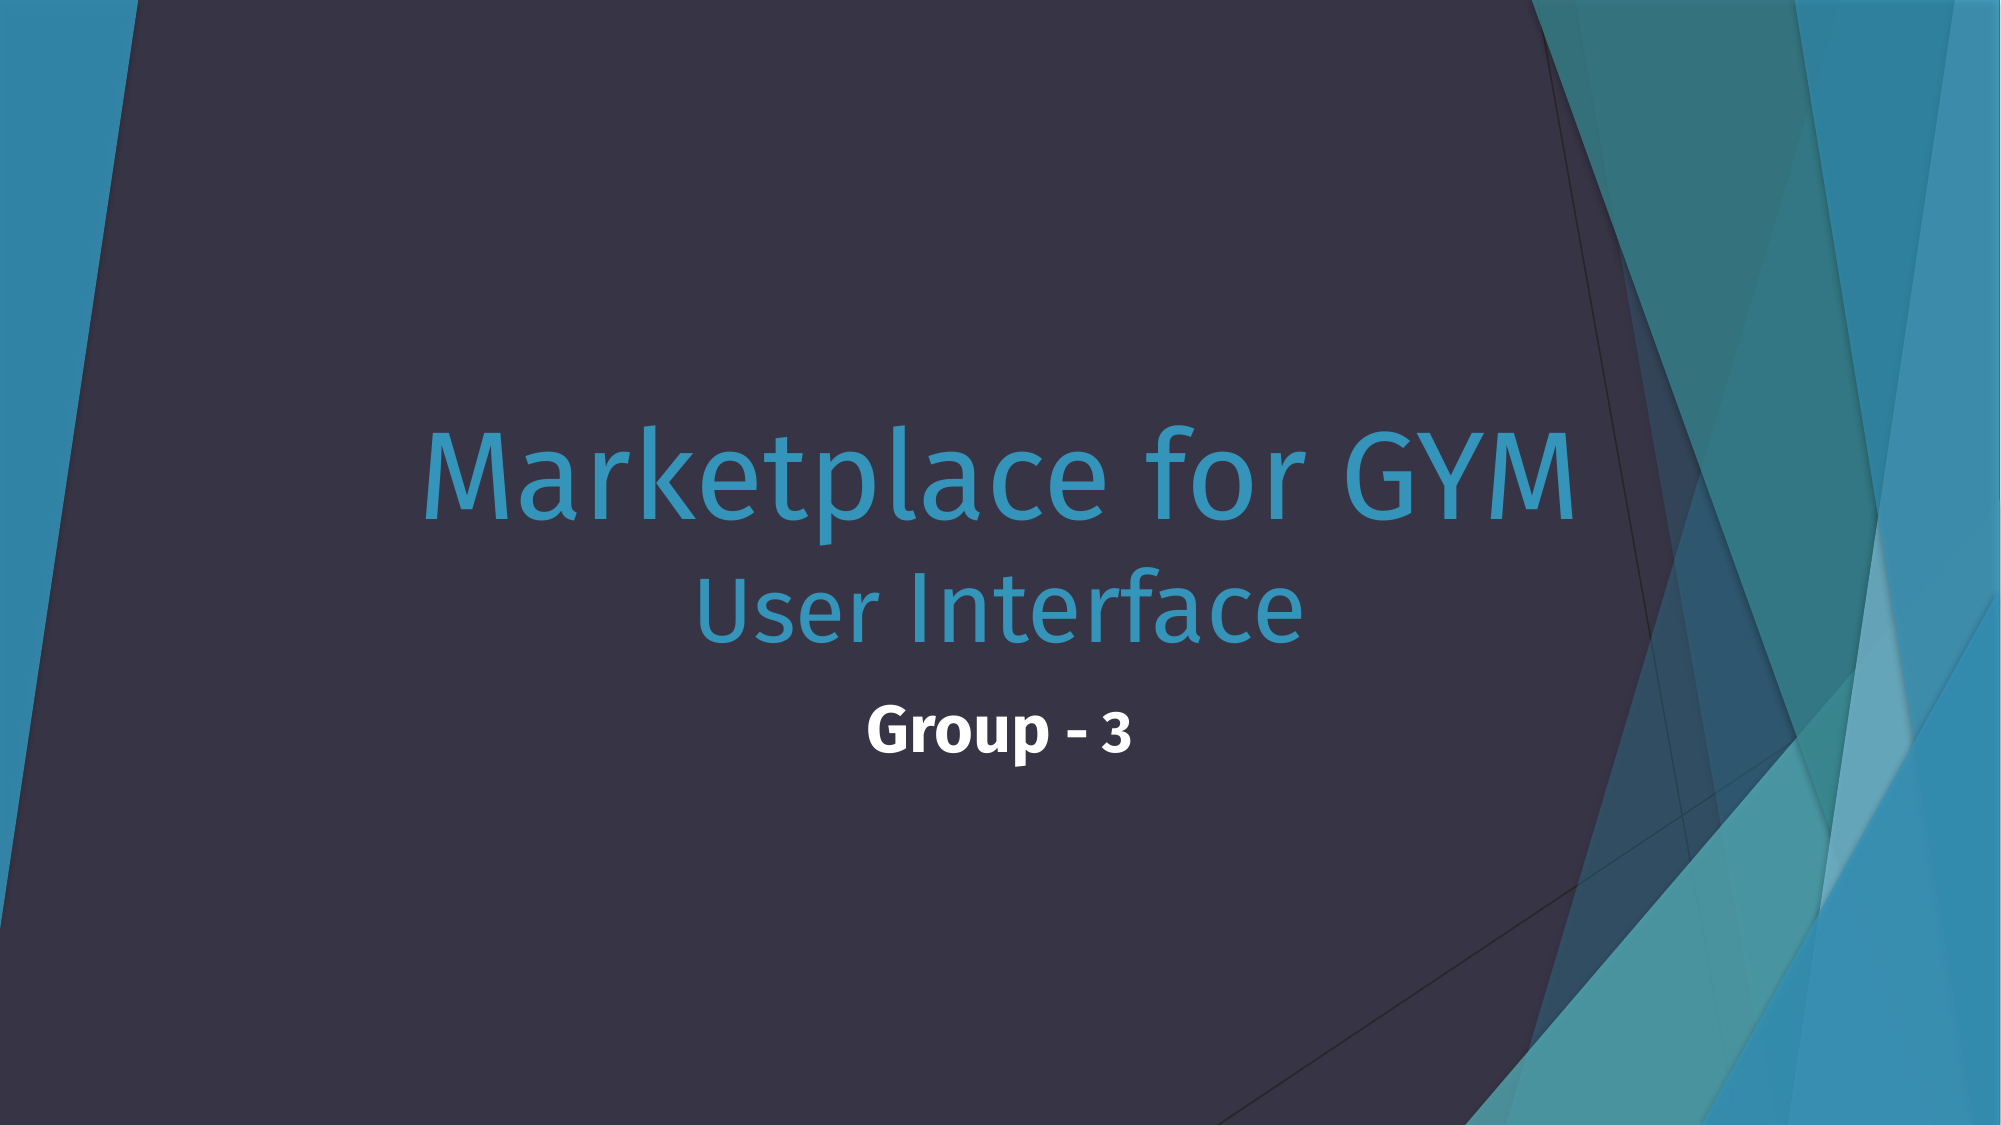

# Marketplace for GYM
User Interface
Group - 3